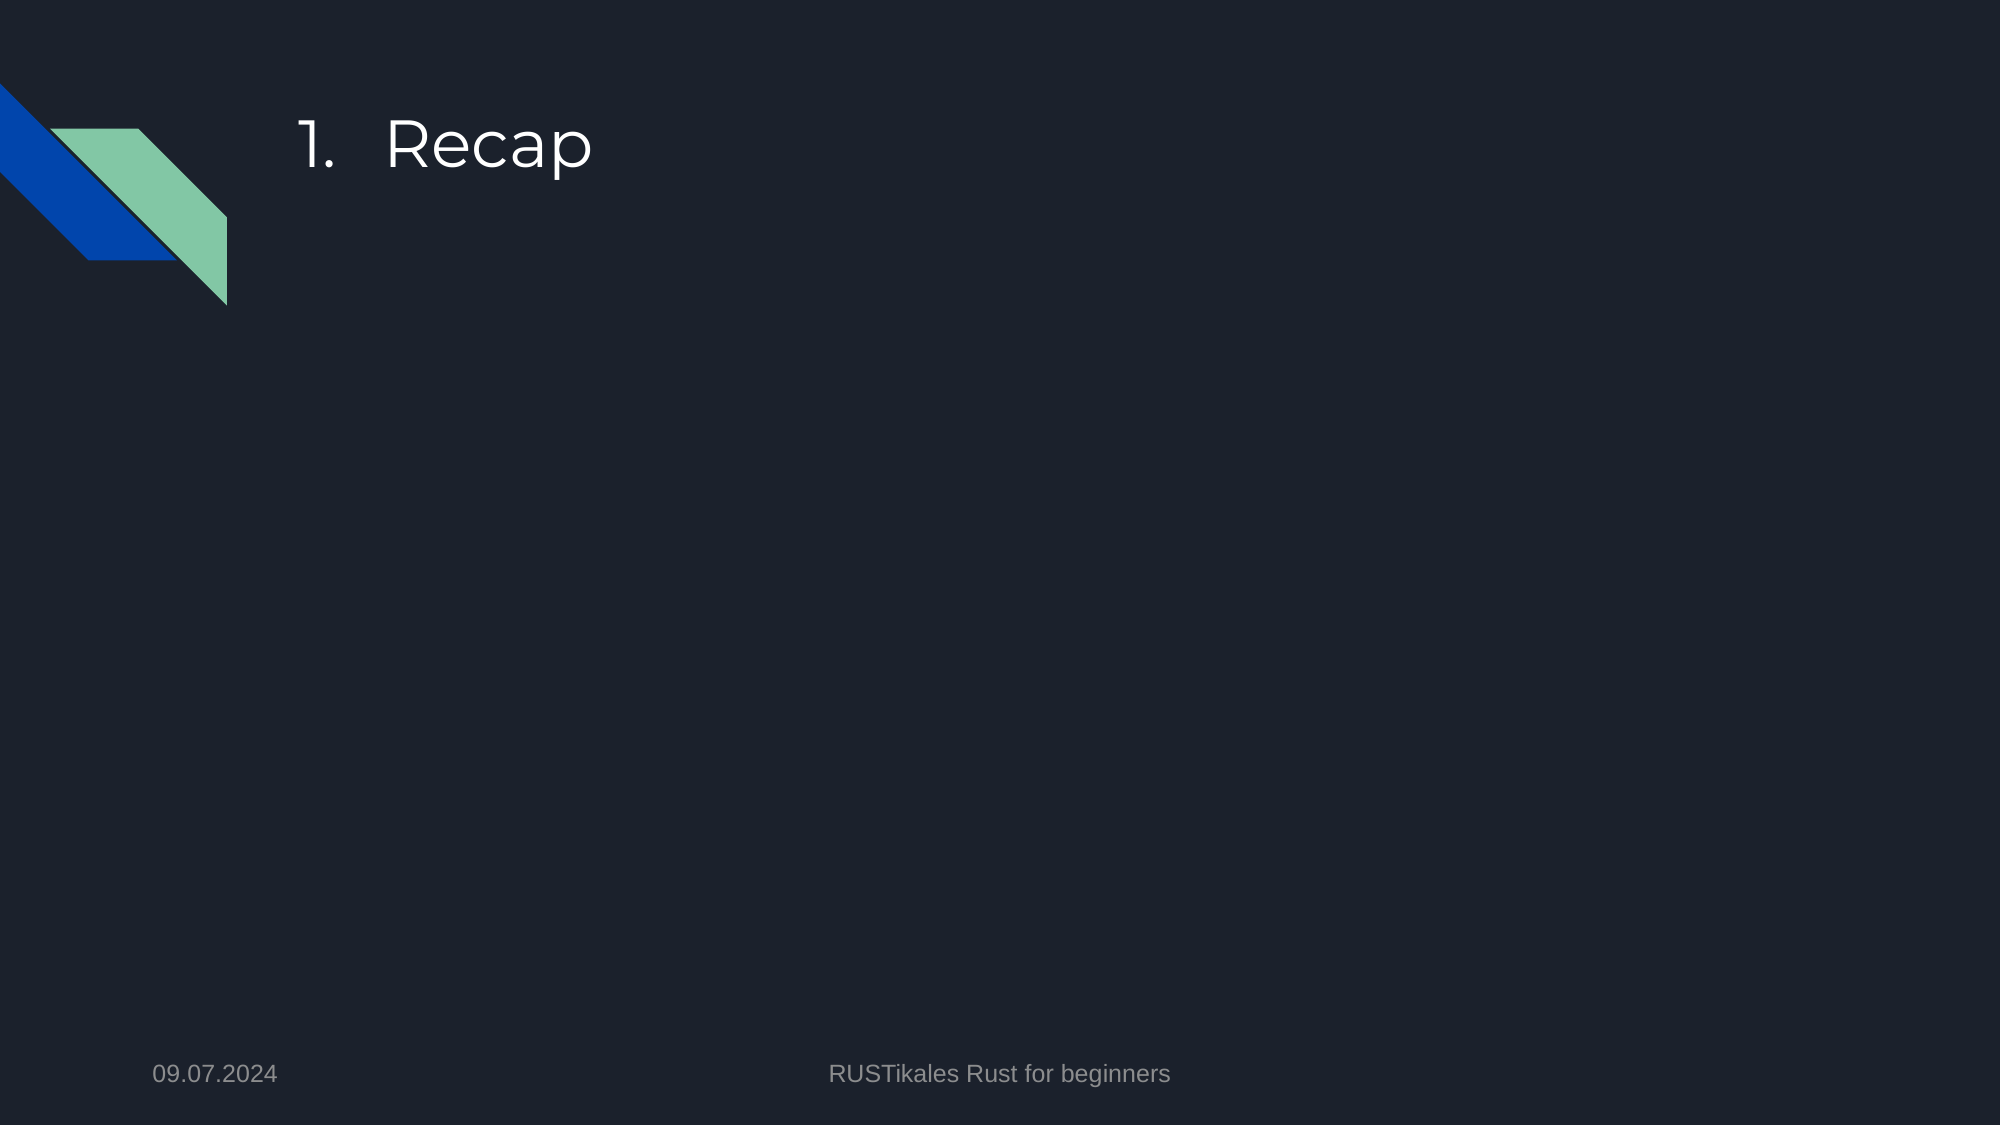

# Recap
09.07.2024
RUSTikales Rust for beginners